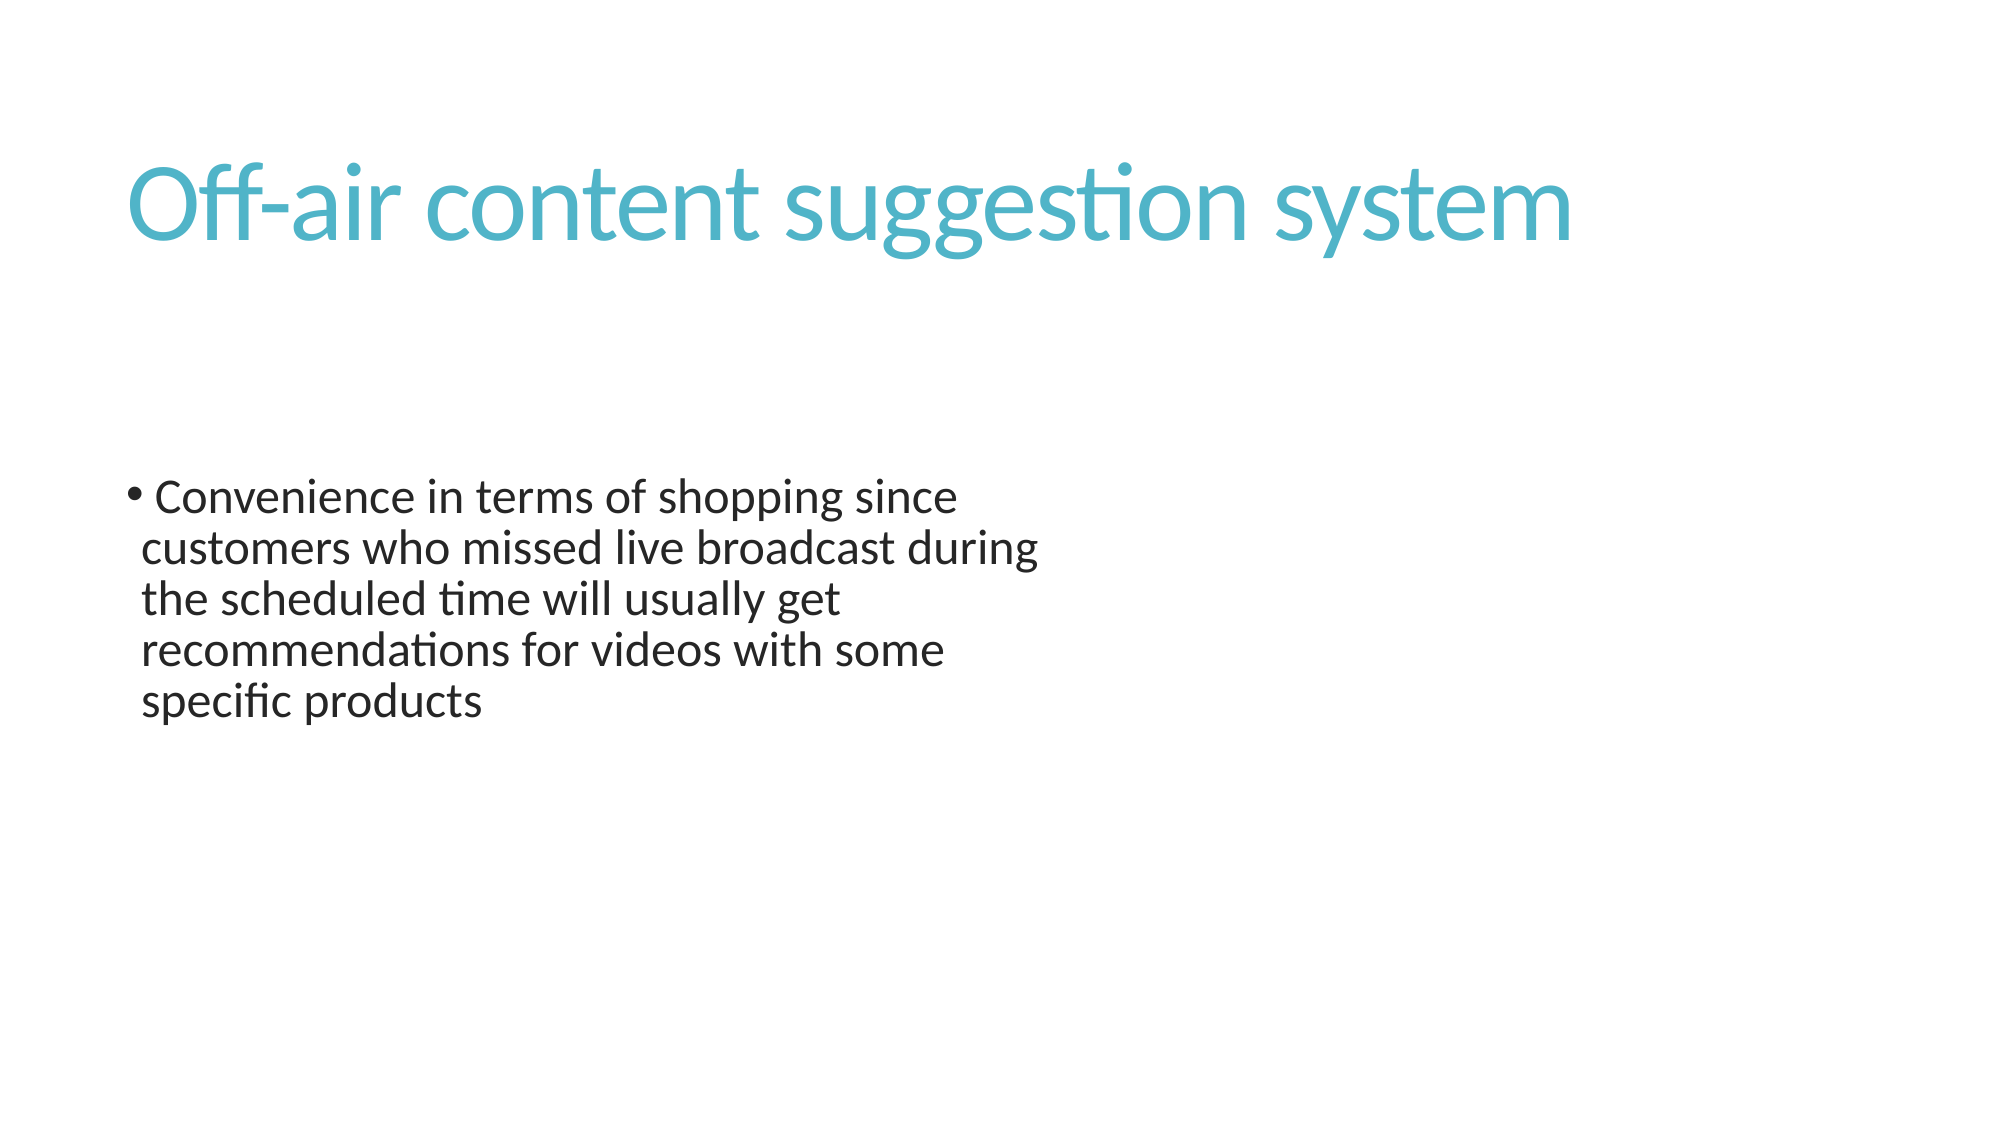

# Off-air content suggestion system
 Convenience in terms of shopping since customers who missed live broadcast during the scheduled time will usually get recommendations for videos with some specific products